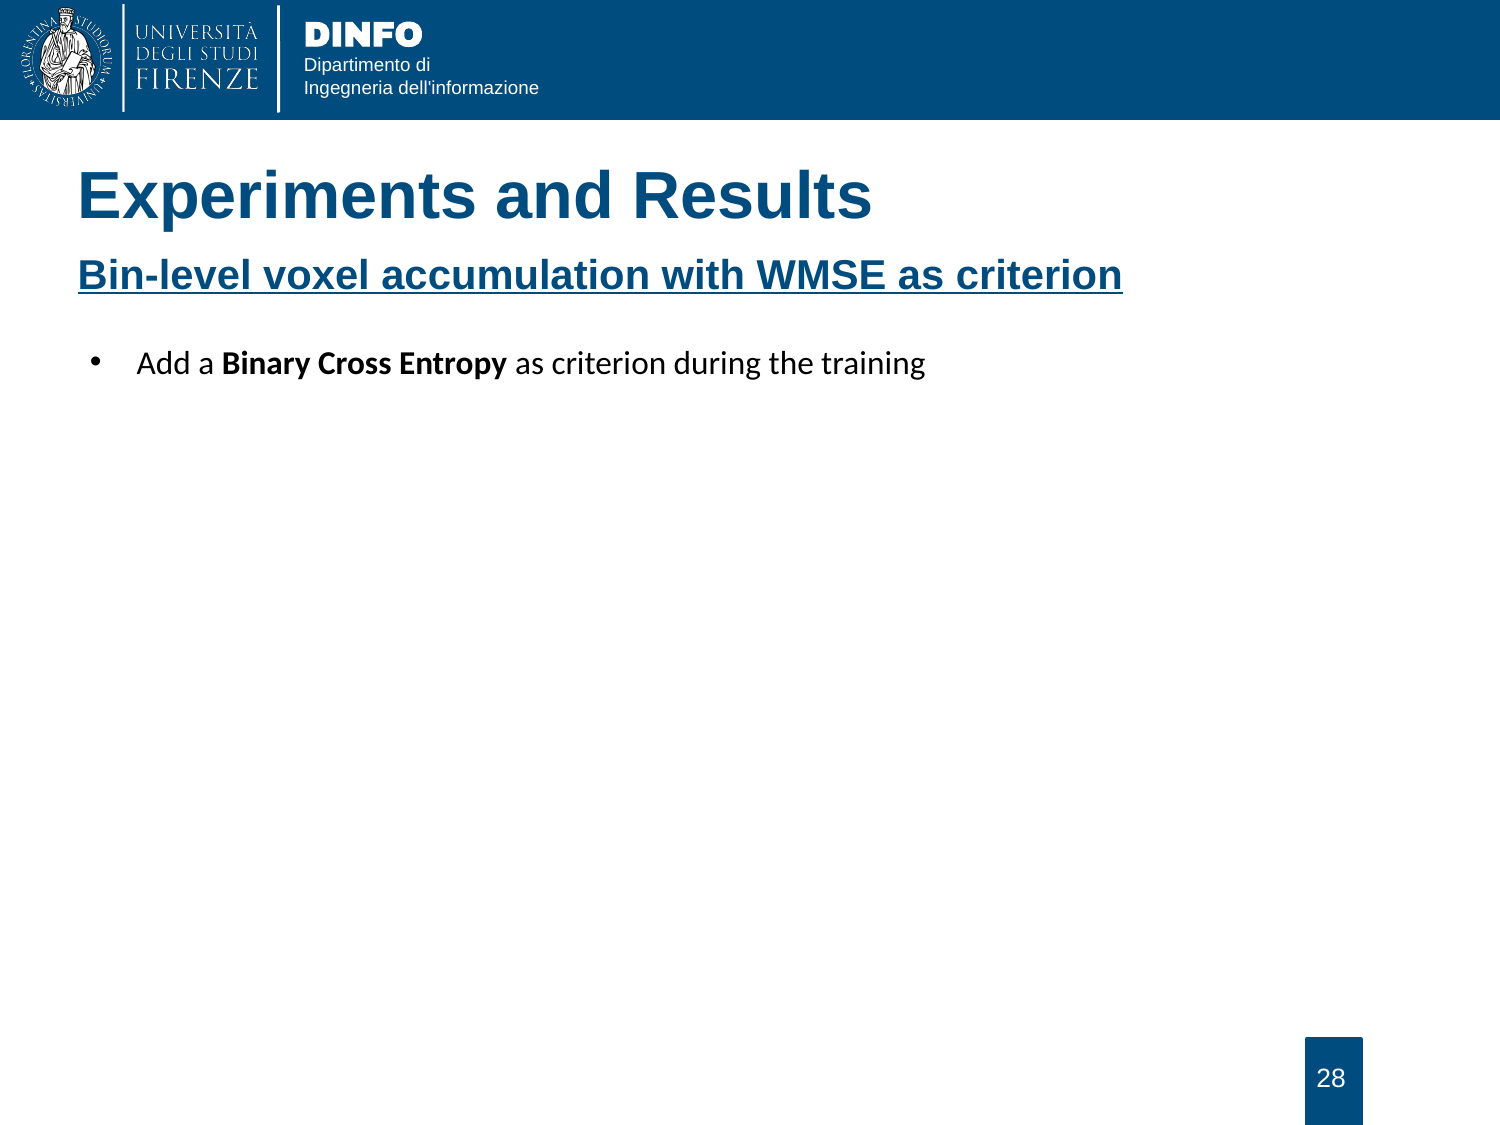

Experiments and Results

Bin-level voxel accumulation with WMSE as criterion
Add a Binary Cross Entropy as criterion during the training
28